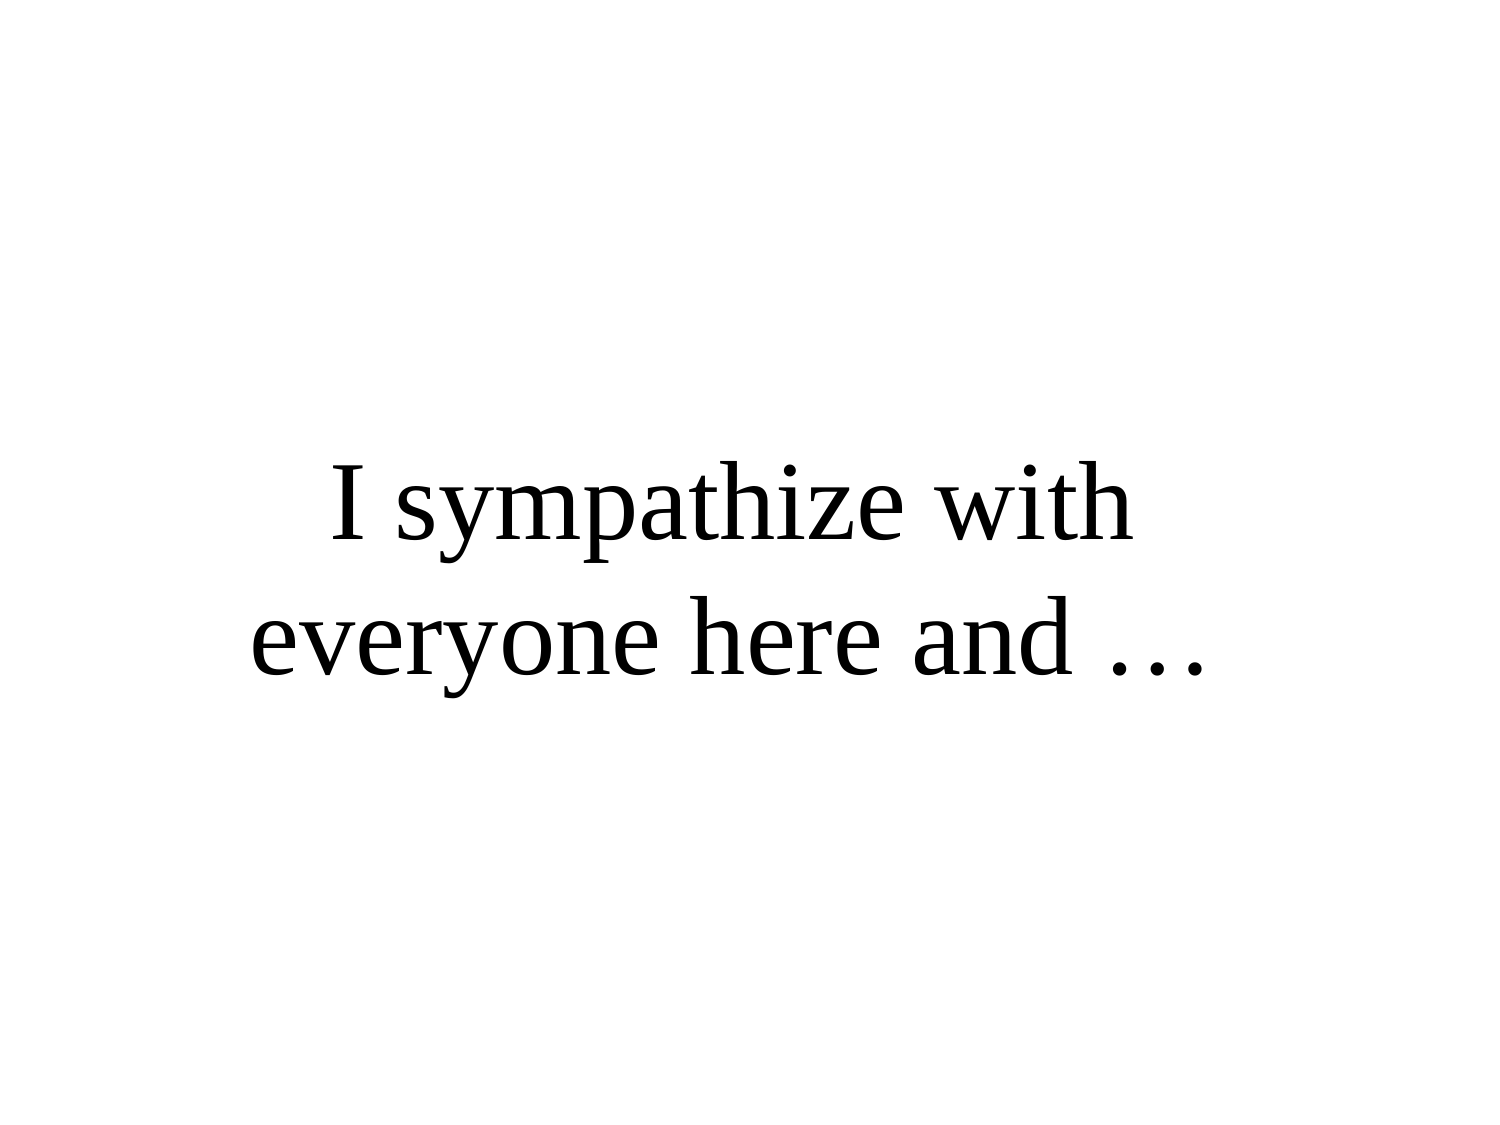

I sympathize with everyone here and …